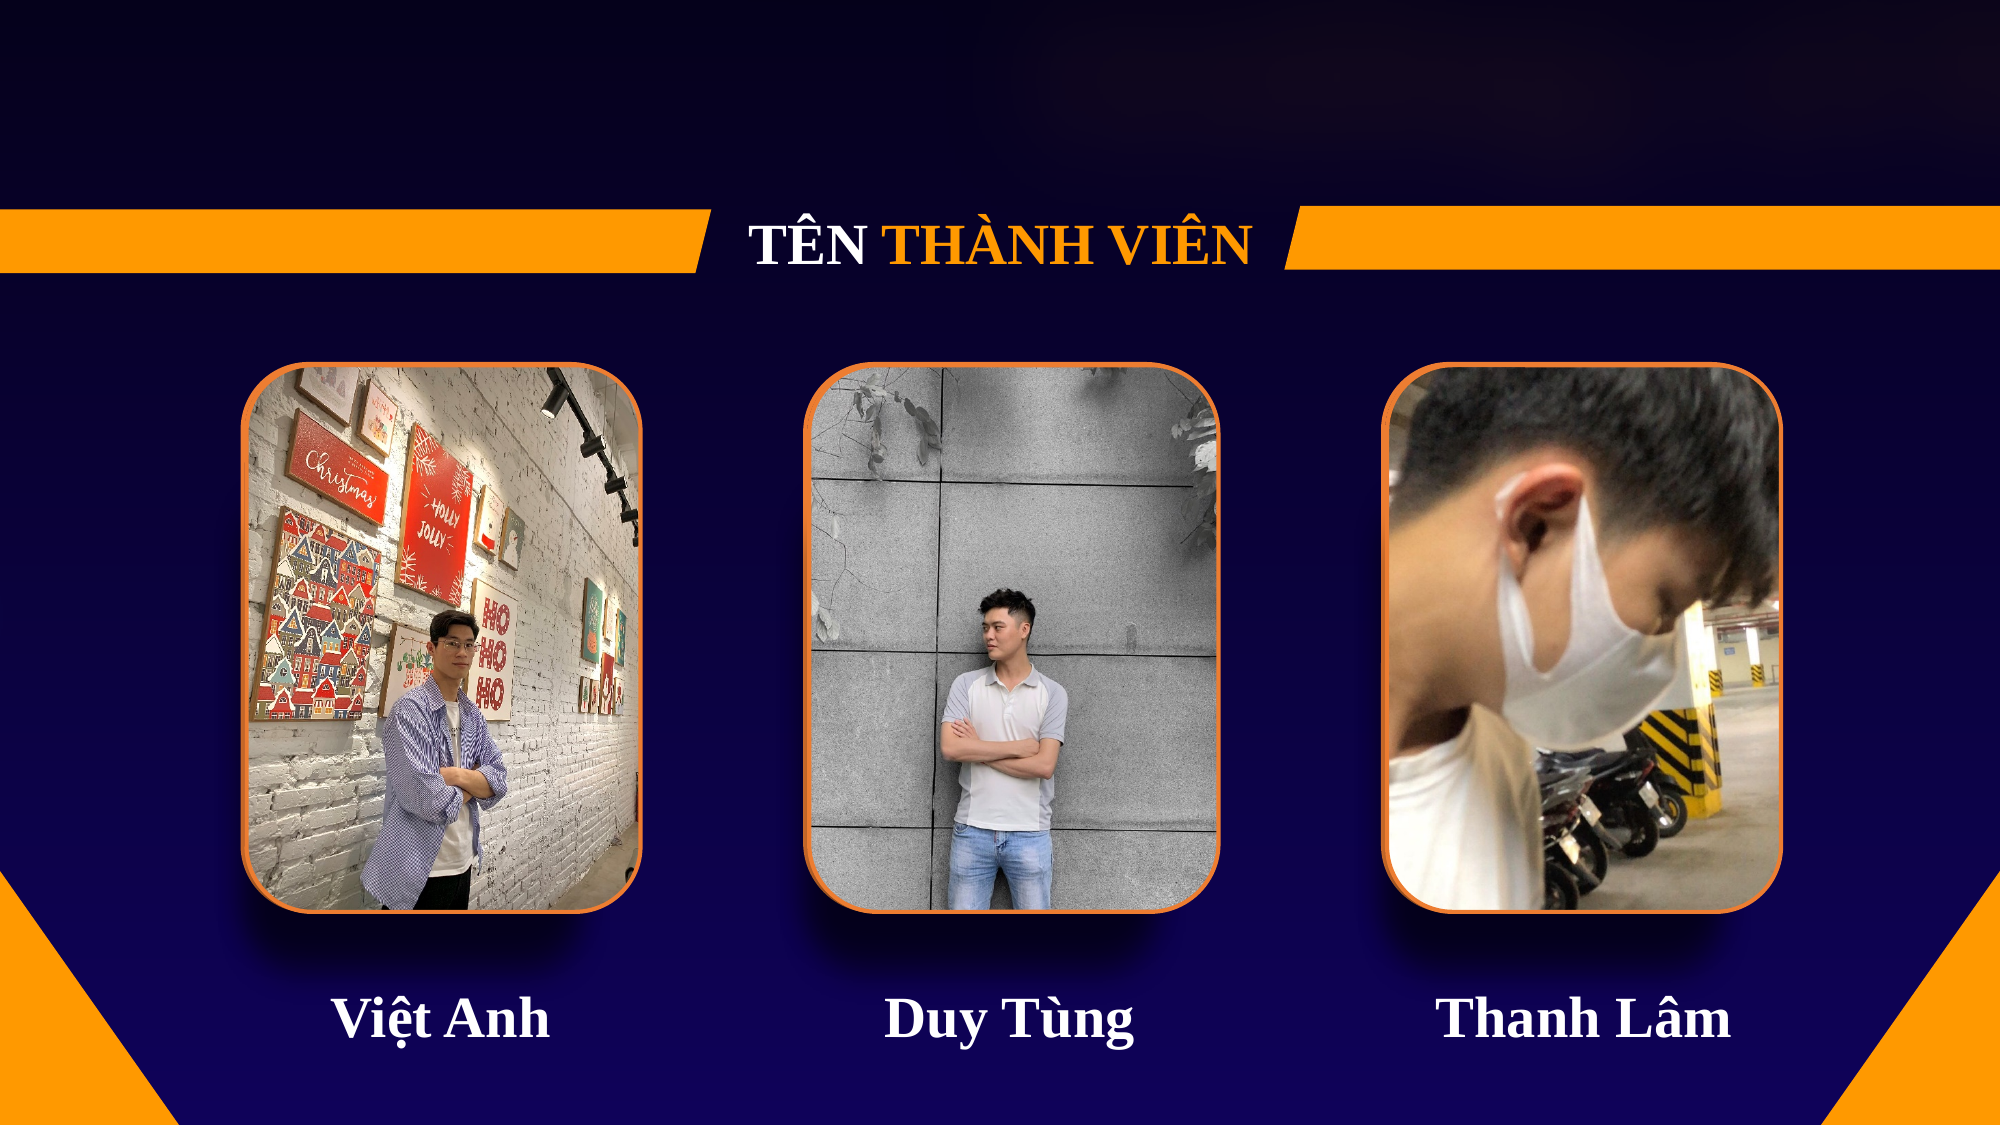

K21 CNT06
Phần mềm quản lý chấm công nhân viên trường cđ Bách Khoa Hà Nội

TÊN THÀNH VIÊN

Việt Anh
Duy Tùng
Thanh Lâm

START !!!